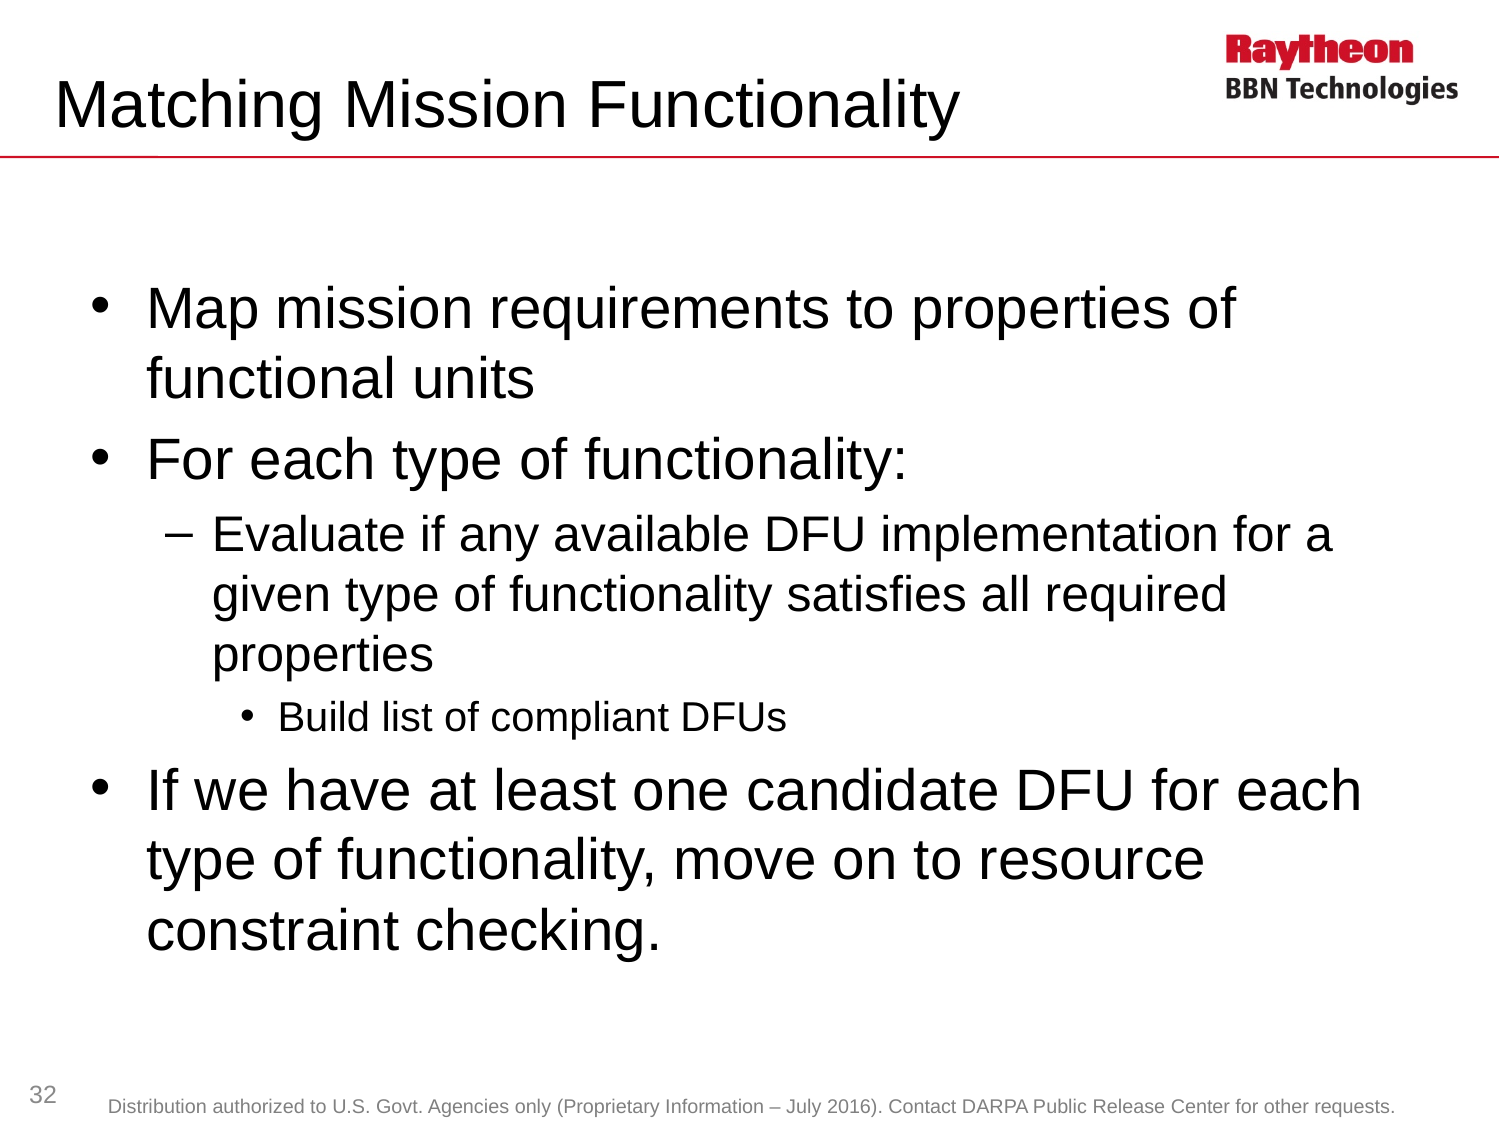

# Matching Mission Functionality
Map mission requirements to properties of functional units
For each type of functionality:
Evaluate if any available DFU implementation for a given type of functionality satisfies all required properties
Build list of compliant DFUs
If we have at least one candidate DFU for each type of functionality, move on to resource constraint checking.

32